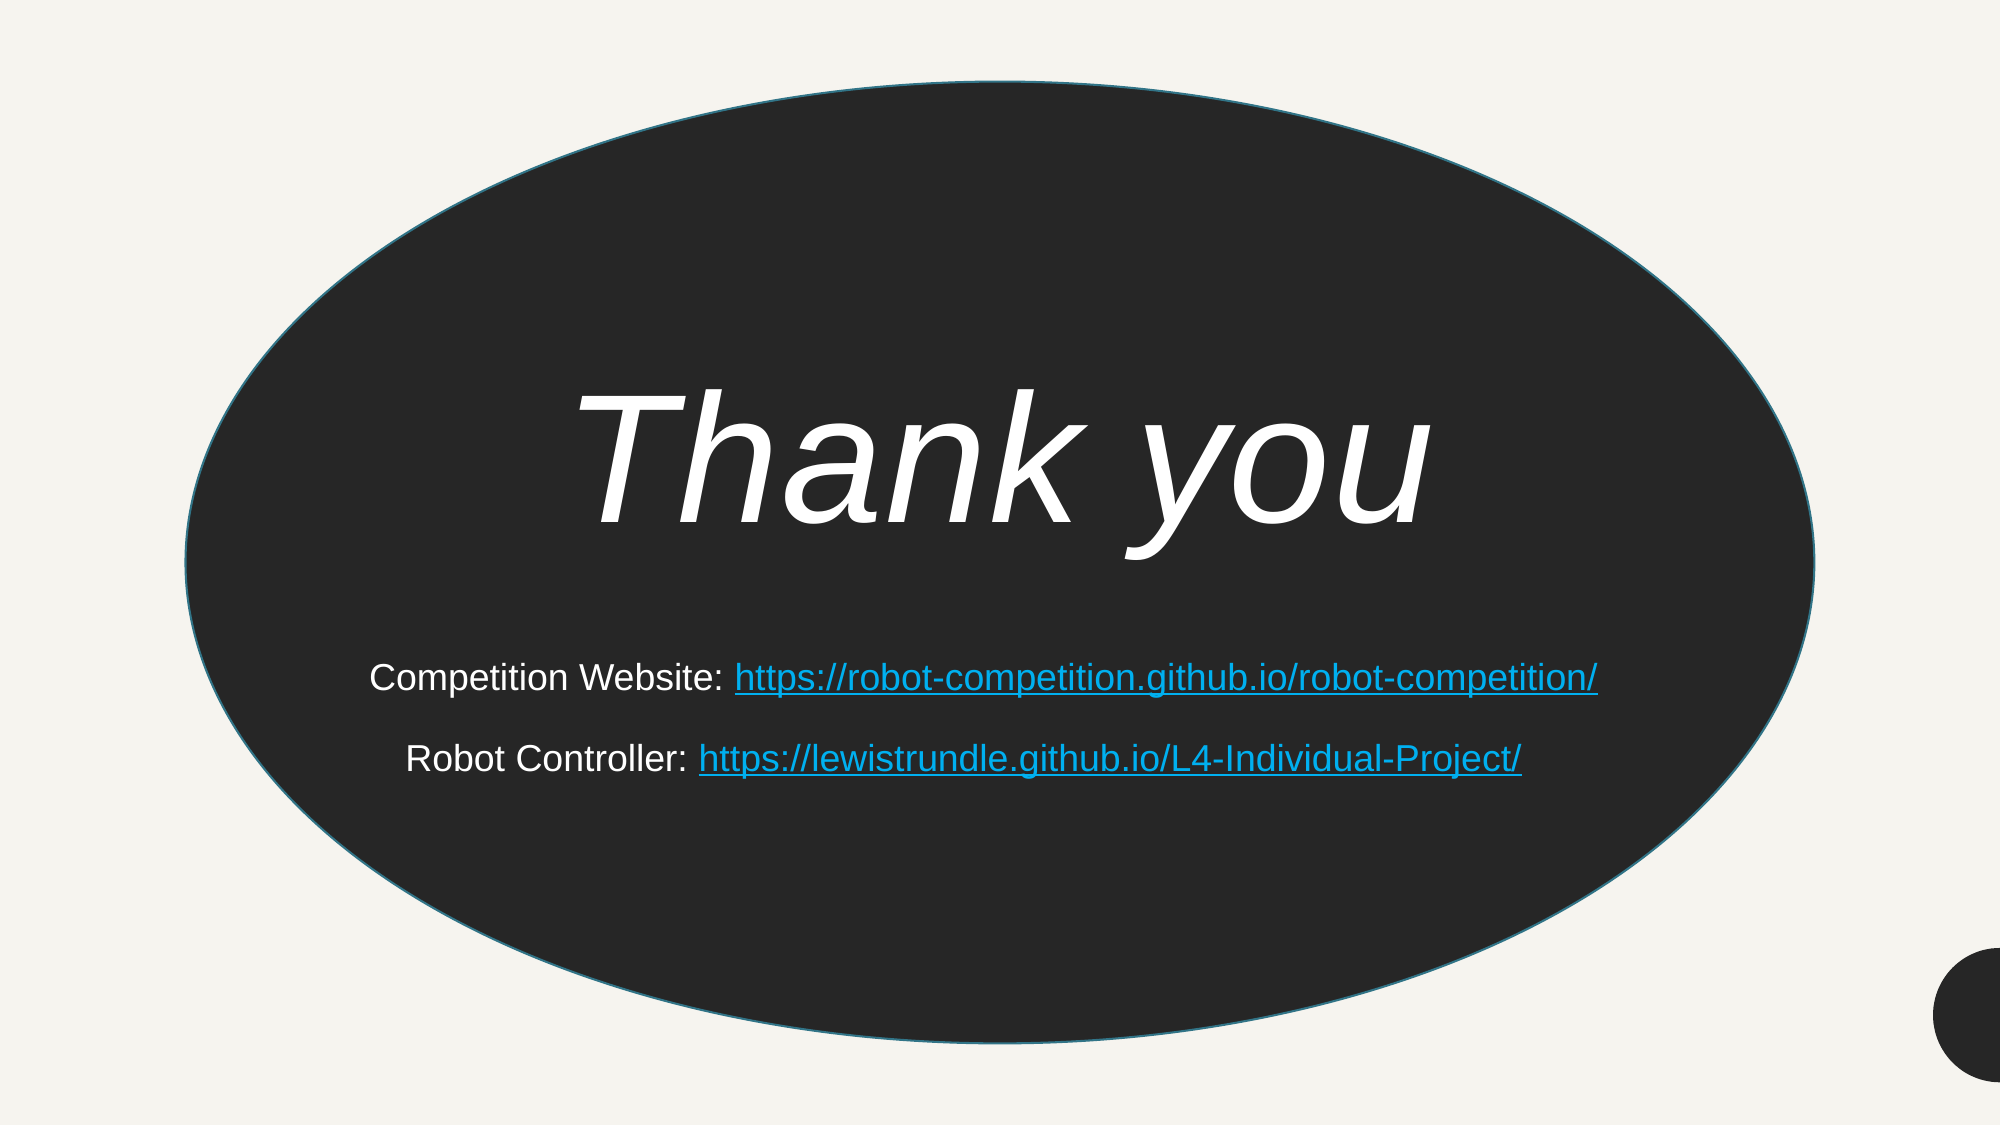

# Thank you
Competition Website: https://robot-competition.github.io/robot-competition/

Robot Controller: https://lewistrundle.github.io/L4-Individual-Project/